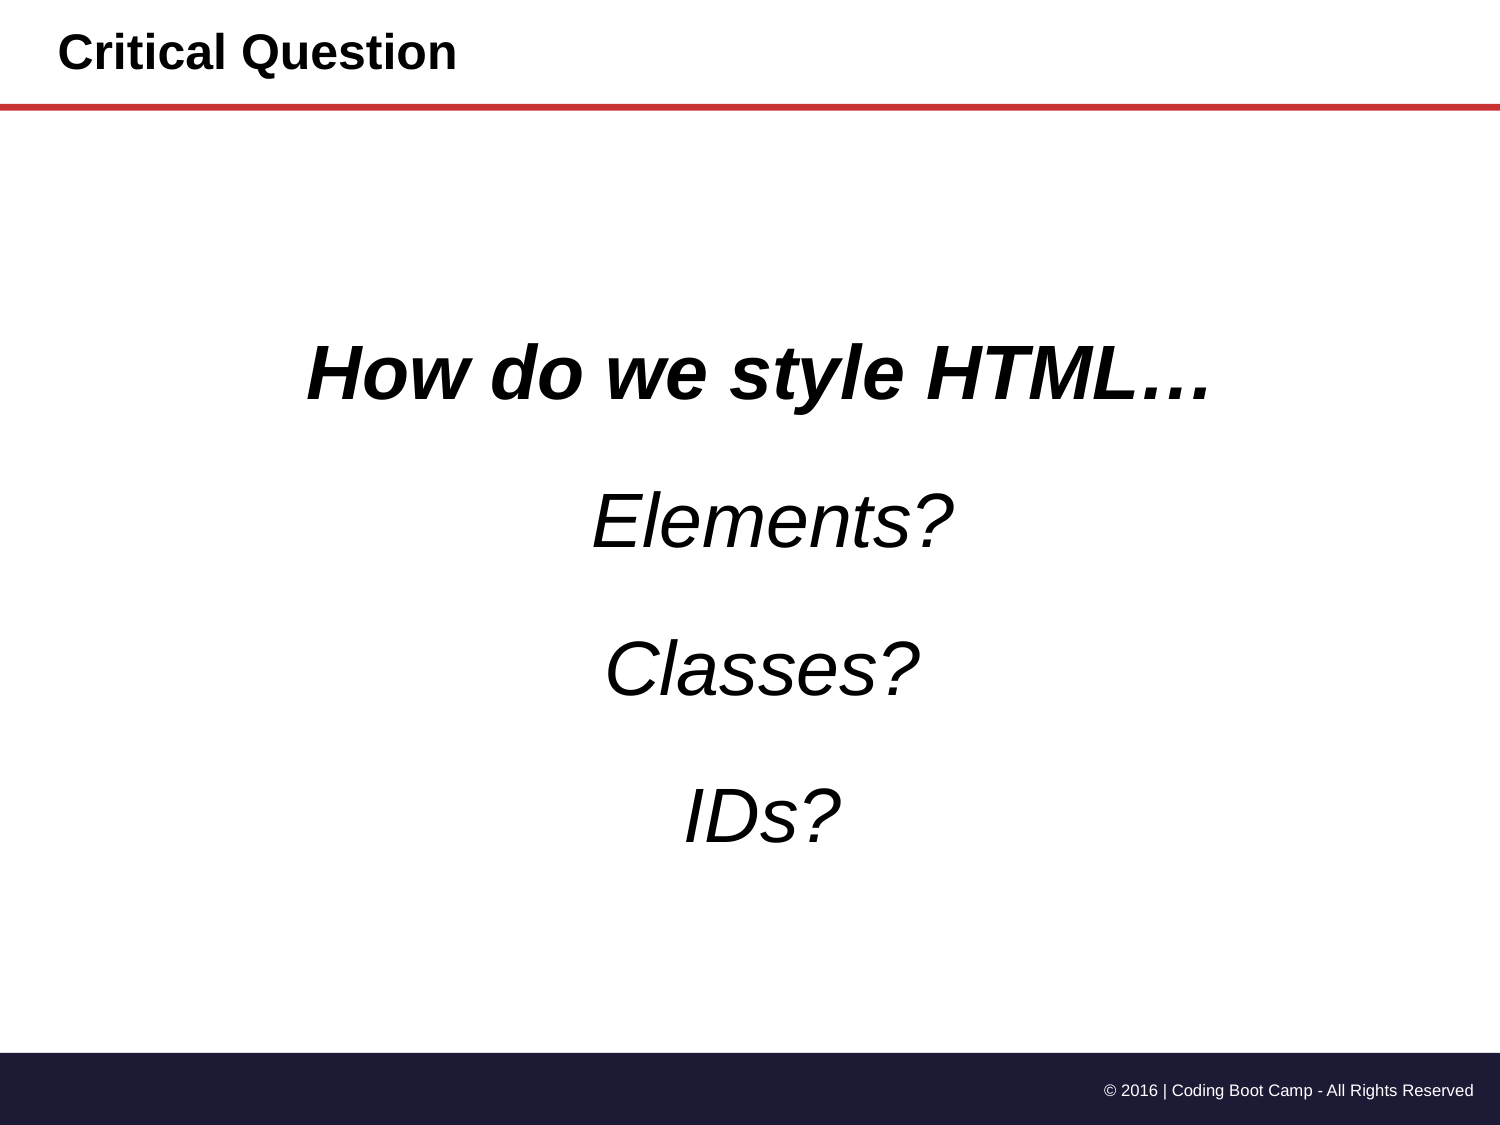

Critical Question
How do we style HTML…

 Elements?

Classes?

IDs?